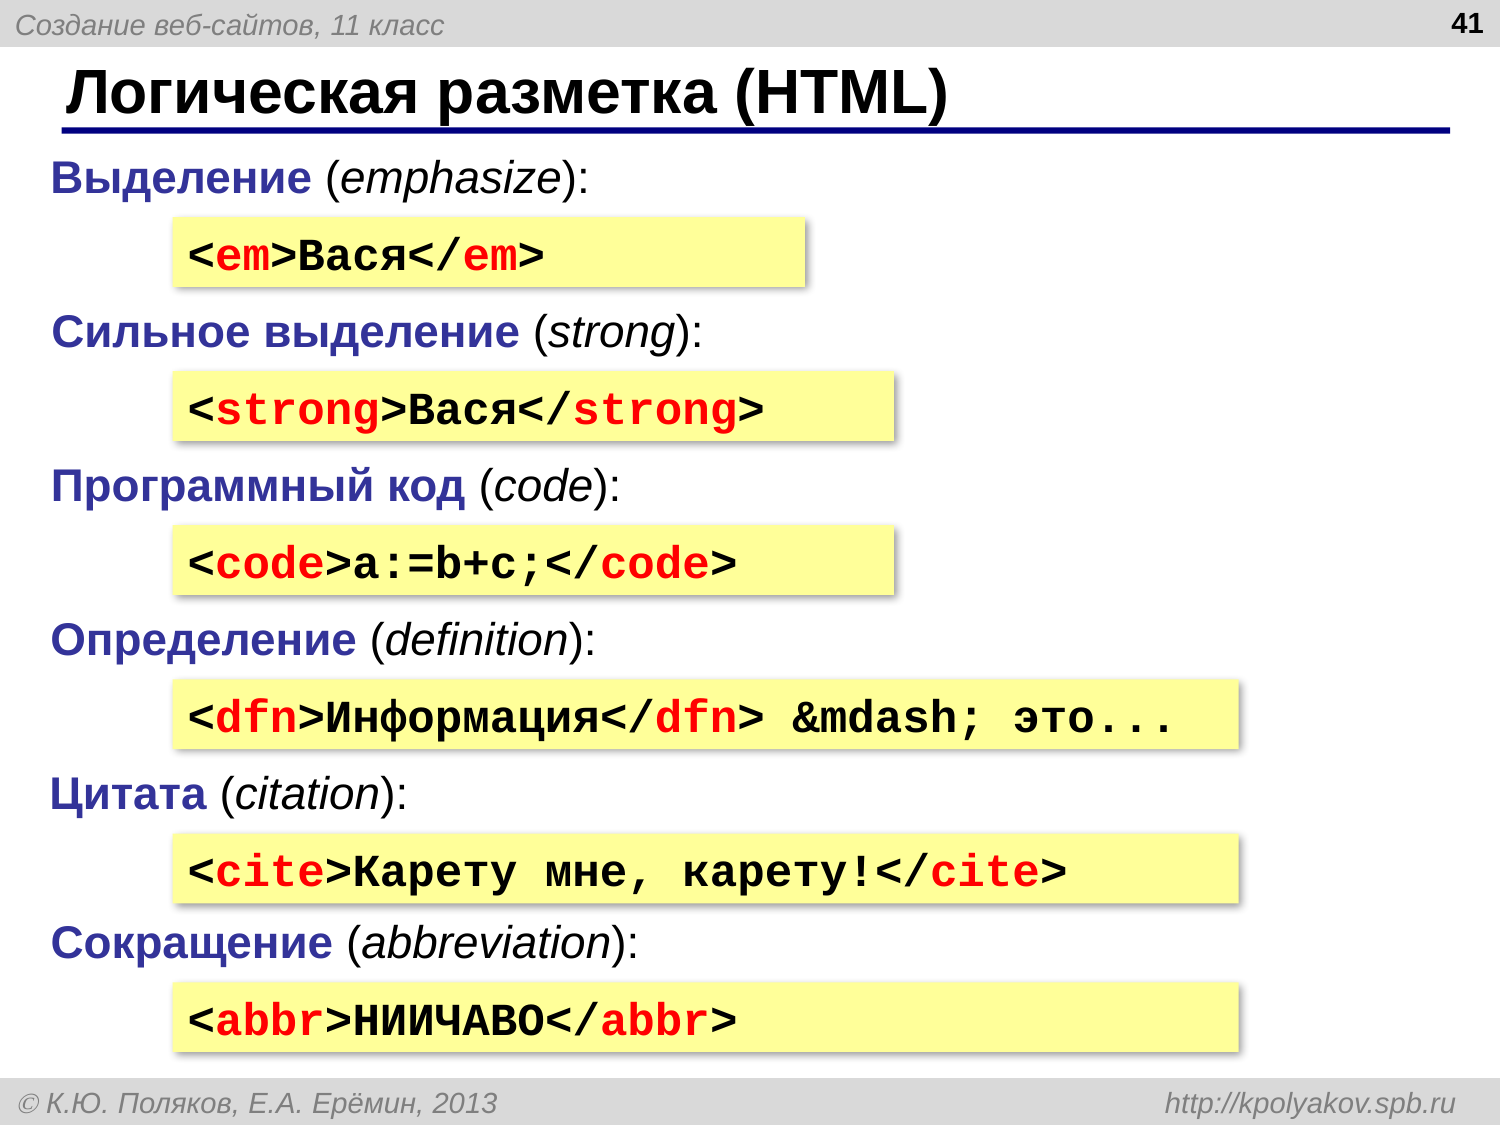

41
# Логическая разметка (HTML)
Выделение (emphasize):
<em>Вася</em>
Сильное выделение (strong):
<strong>Вася</strong>
Программный код (code):
<code>a:=b+c;</code>
Определение (definition):
<dfn>Информация</dfn> &mdash; это...
Цитата (citation):
<cite>Карету мне, карету!</cite>
Сокращение (abbreviation):
<abbr>НИИЧАВО</abbr>